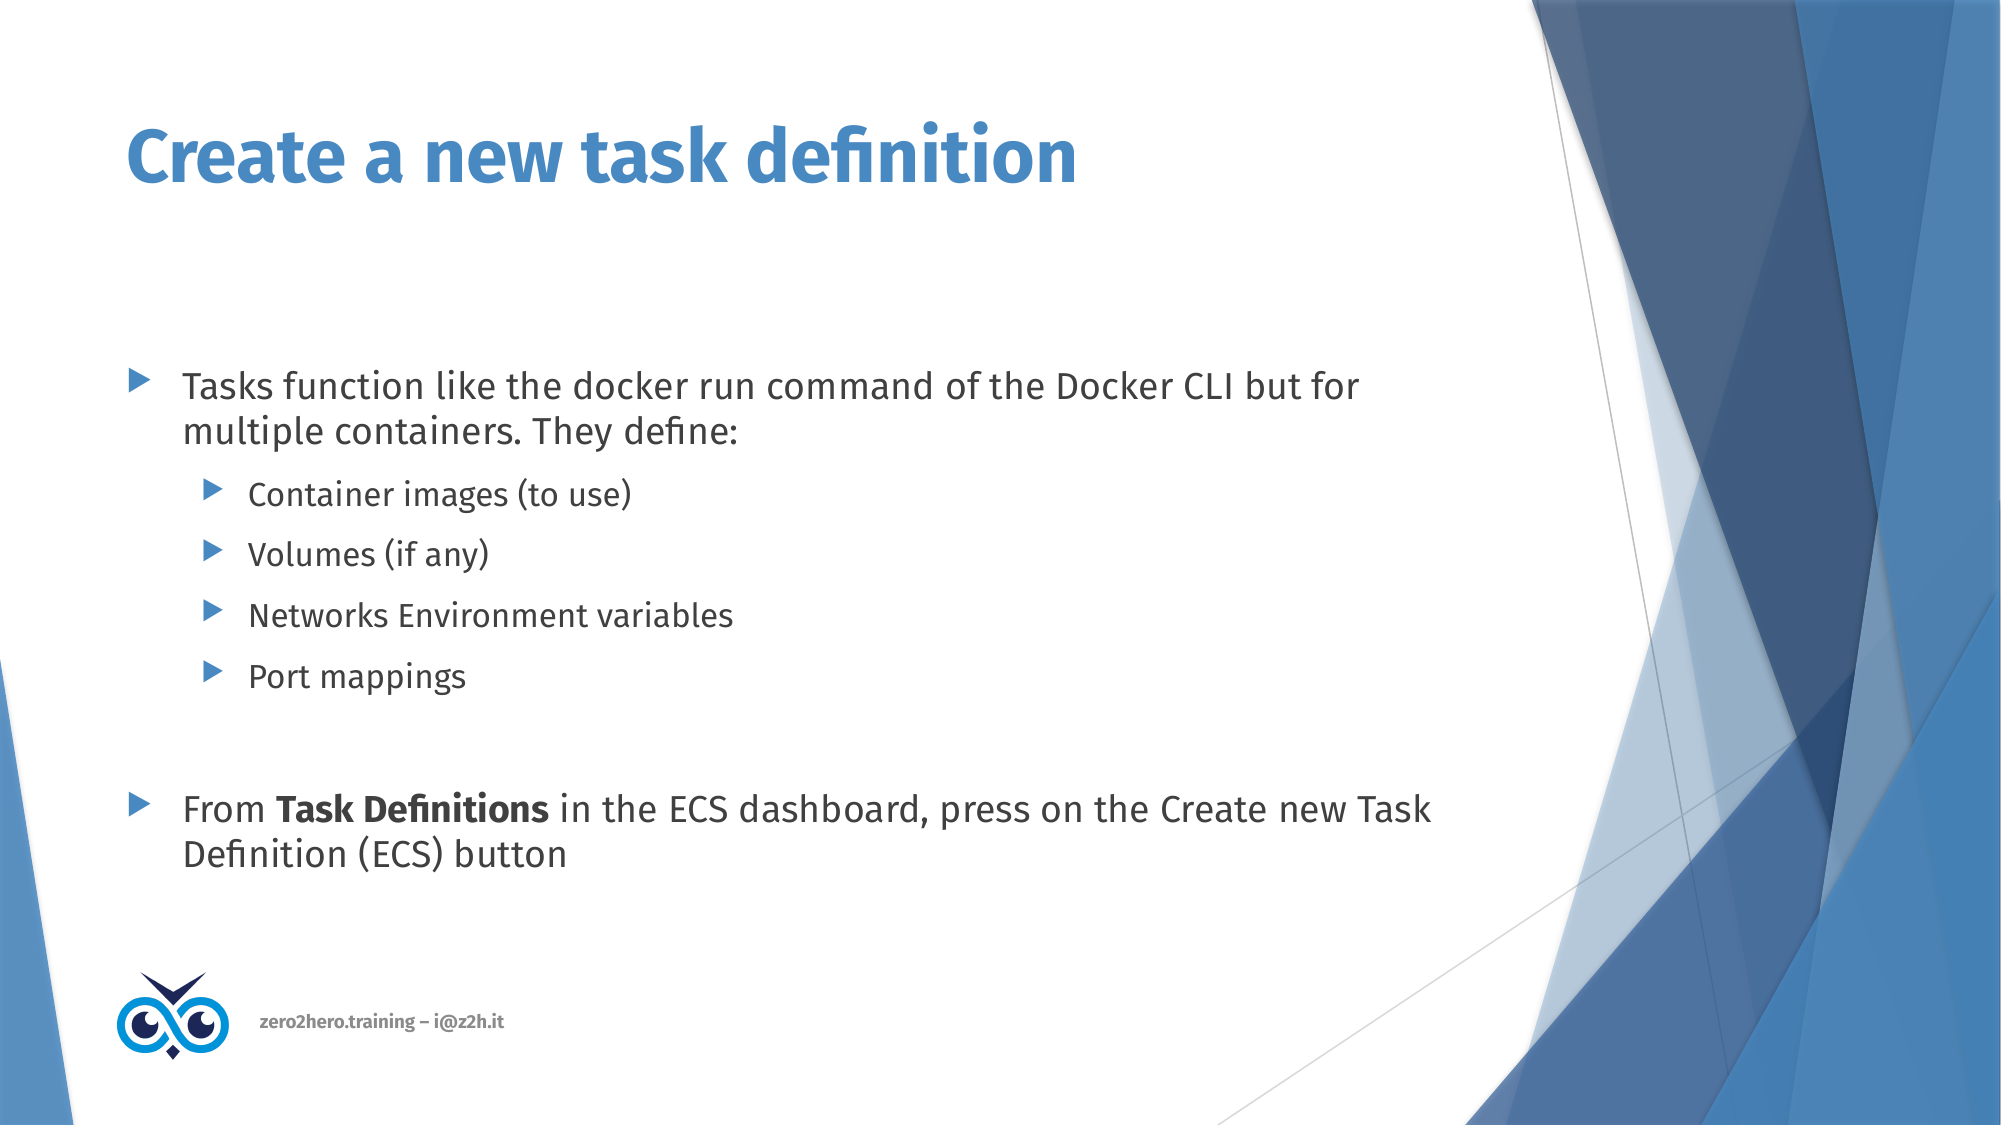

# Create a new task definition
Tasks function like the docker run command of the Docker CLI but for multiple containers. They define:
Container images (to use)
Volumes (if any)
Networks Environment variables
Port mappings

From Task Definitions in the ECS dashboard, press on the Create new Task Definition (ECS) button

zero2hero.training – i@z2h.it